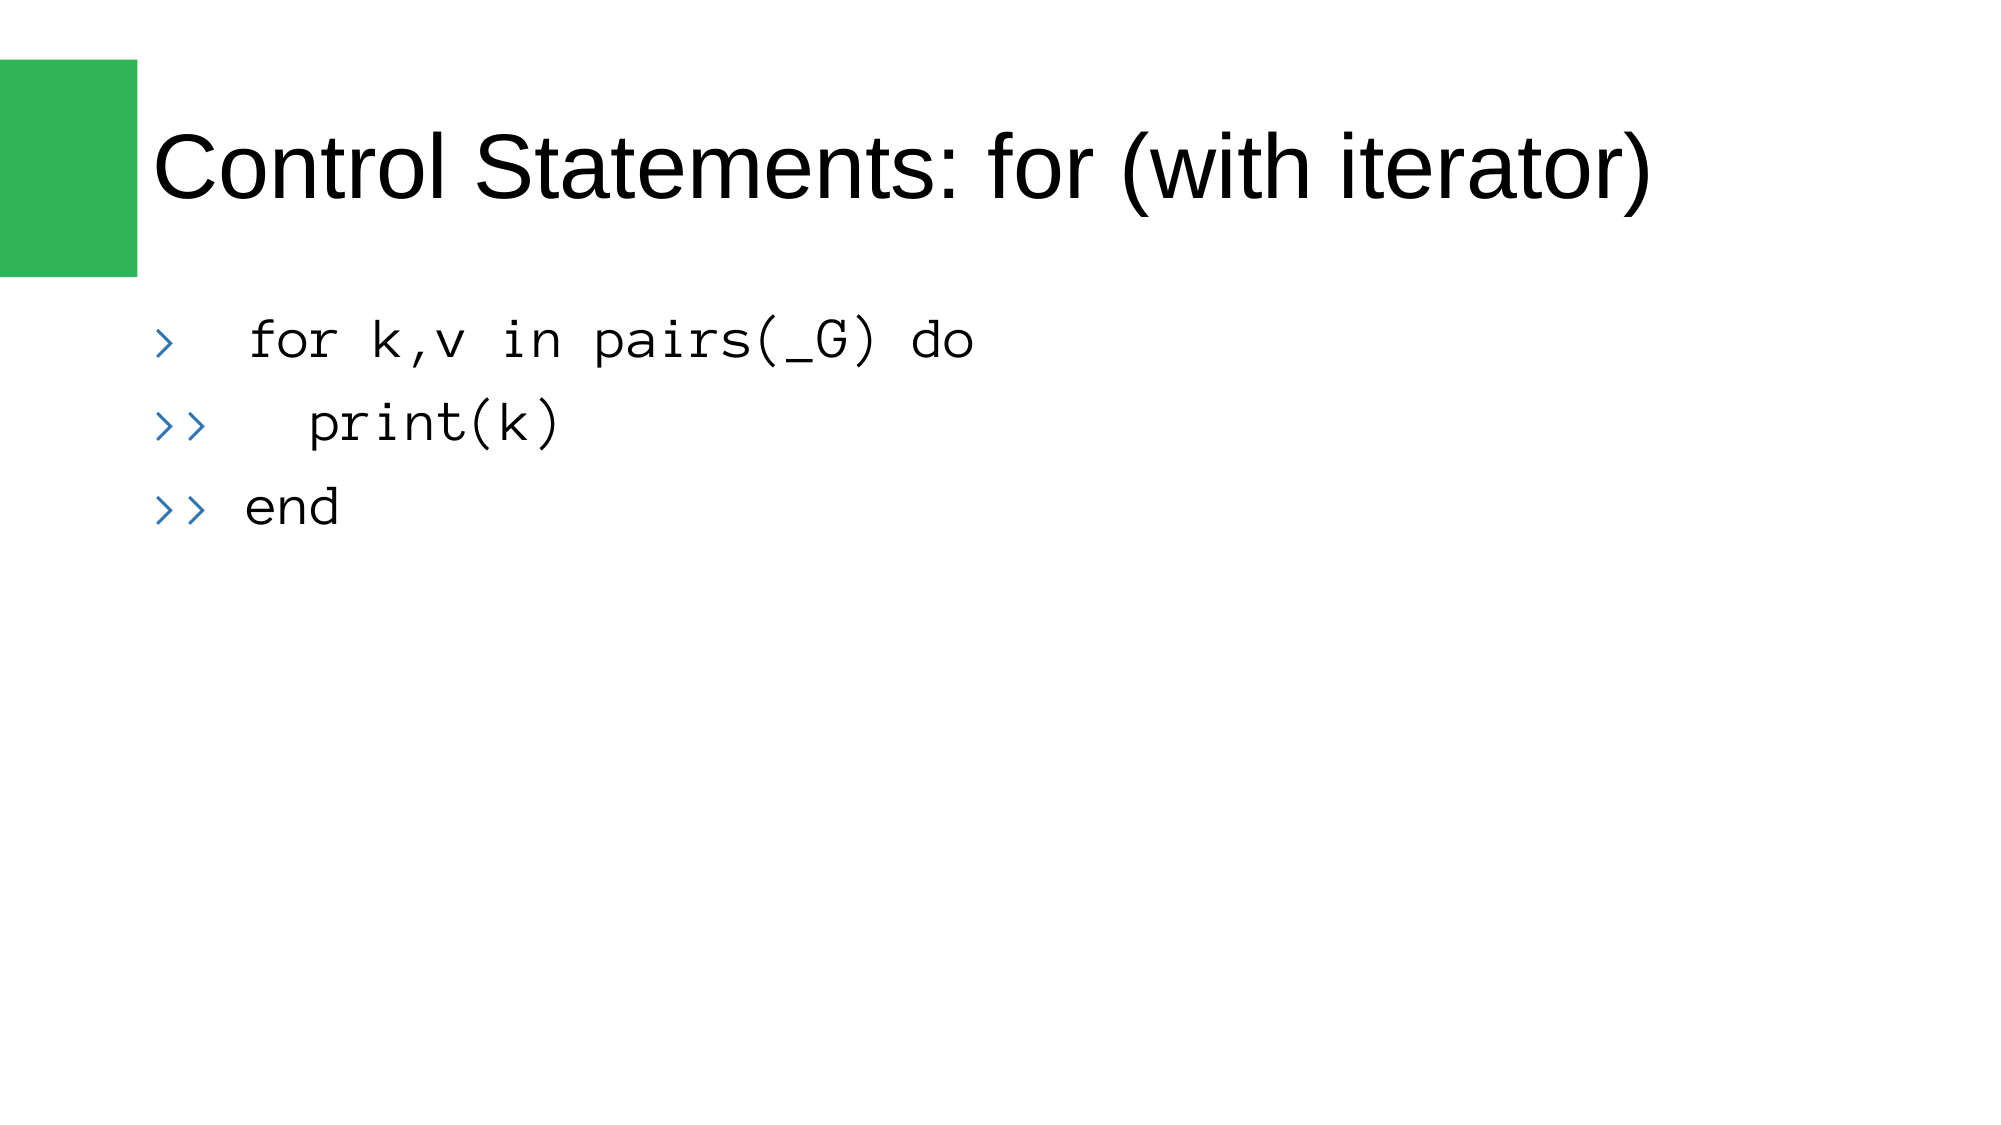

# Control Statements: for (with iterator)
>  for k,v in pairs(_G) do
>>   print(k)
>> end